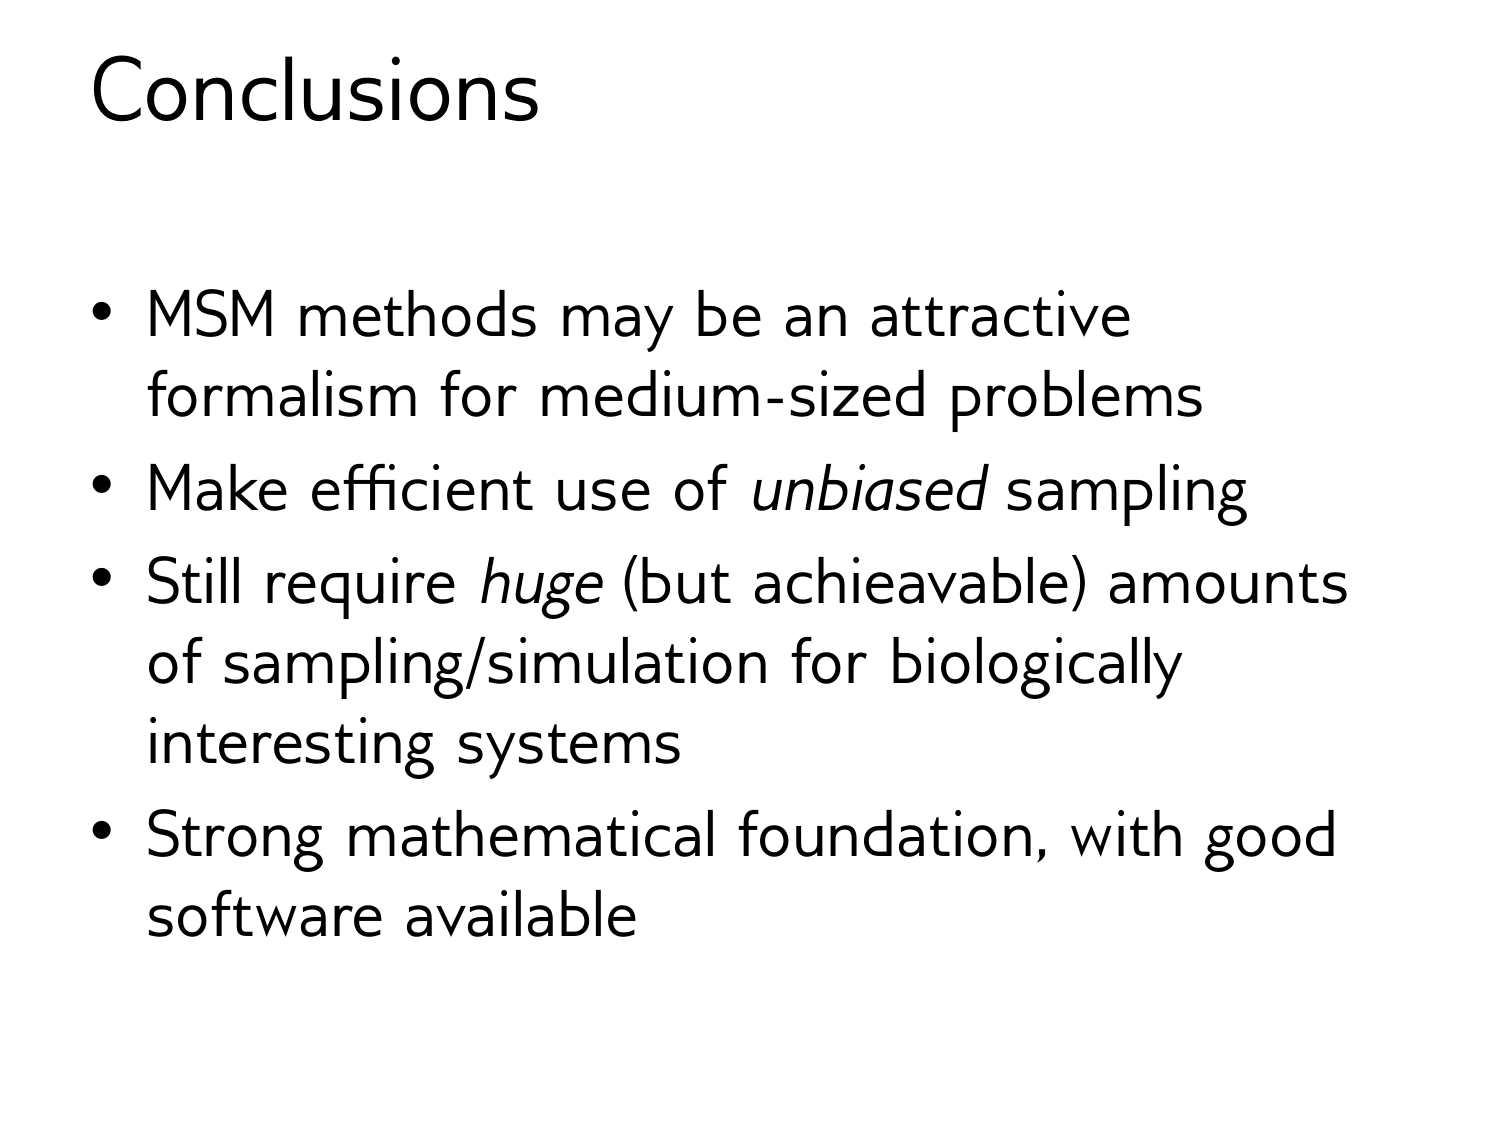

# Conclusions
MSM methods may be an attractive formalism for medium-sized problems
Make efficient use of unbiased sampling
Still require huge (but achieavable) amounts of sampling/simulation for biologically interesting systems
Strong mathematical foundation, with good software available